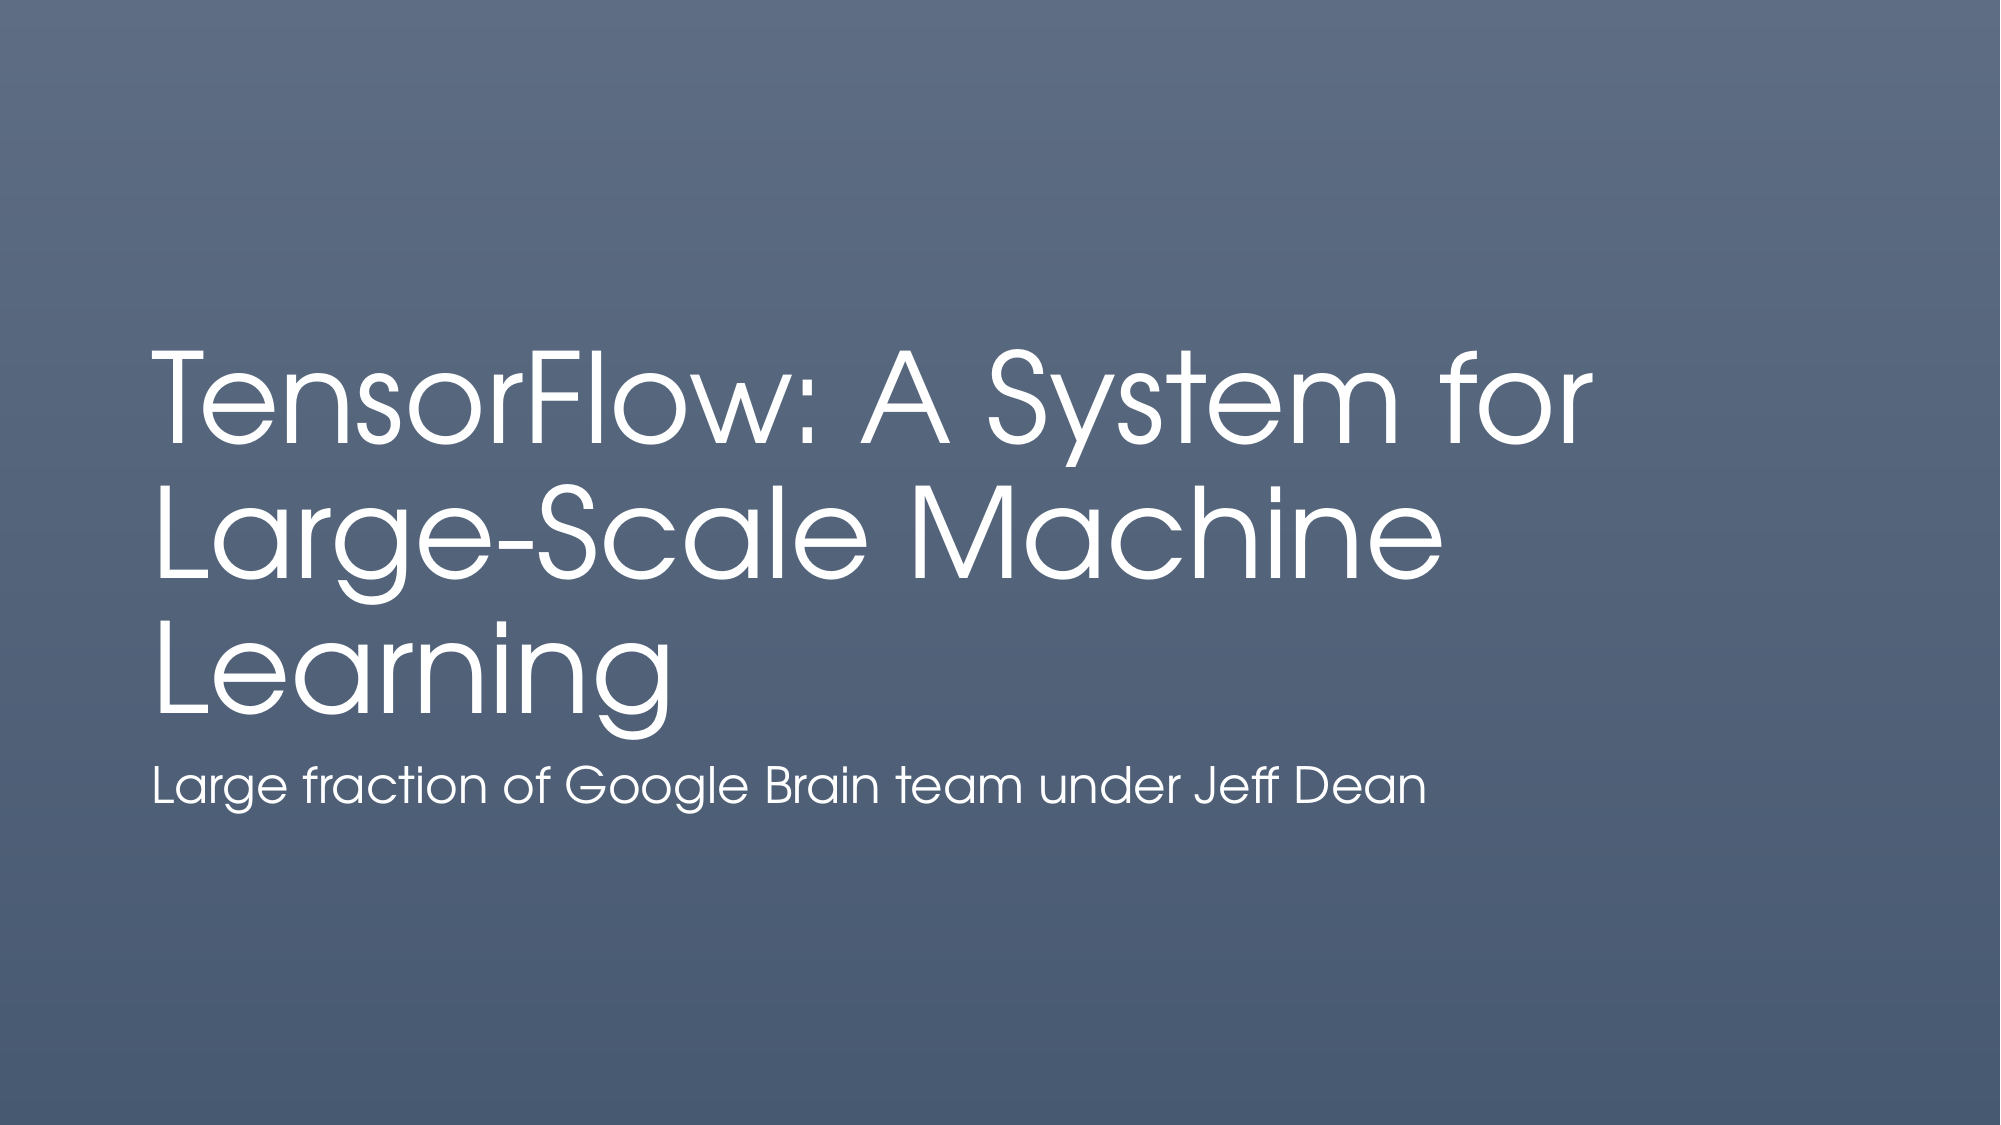

# TensorFlow: A System for Large-Scale Machine Learning
Large fraction of Google Brain team under Jeff Dean